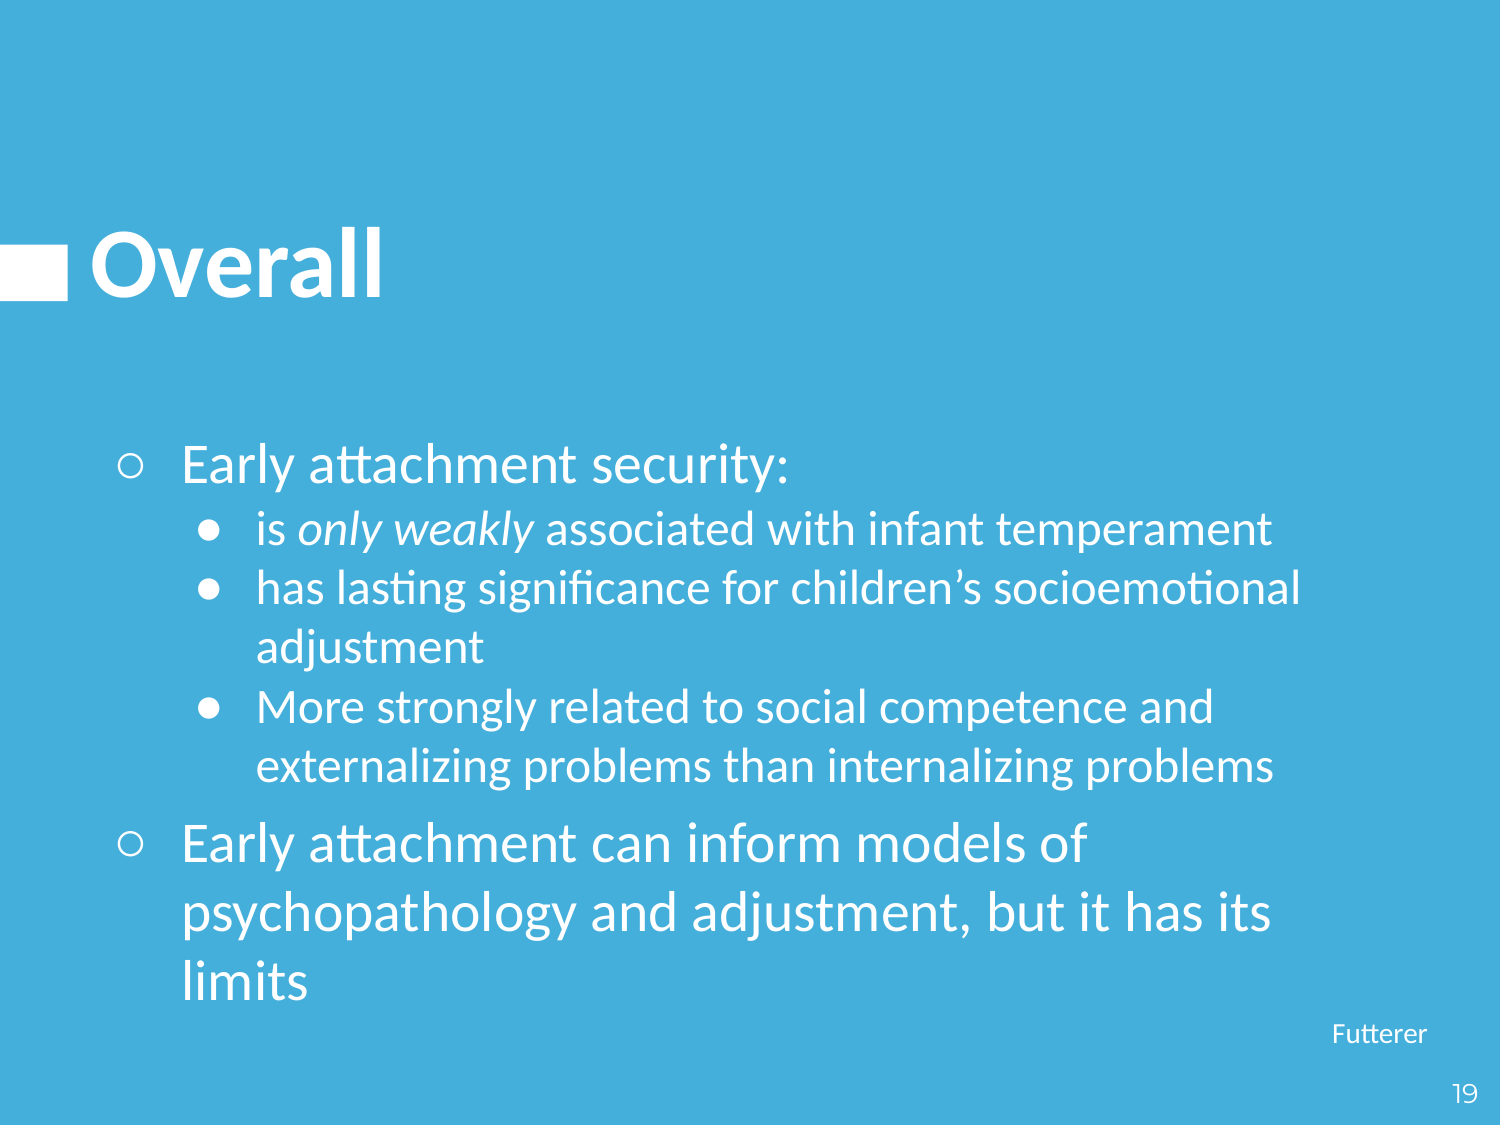

# Overall
Early attachment security:
is only weakly associated with infant temperament
has lasting significance for children’s socioemotional adjustment
More strongly related to social competence and externalizing problems than internalizing problems
Early attachment can inform models of psychopathology and adjustment, but it has its limits
Futterer
19